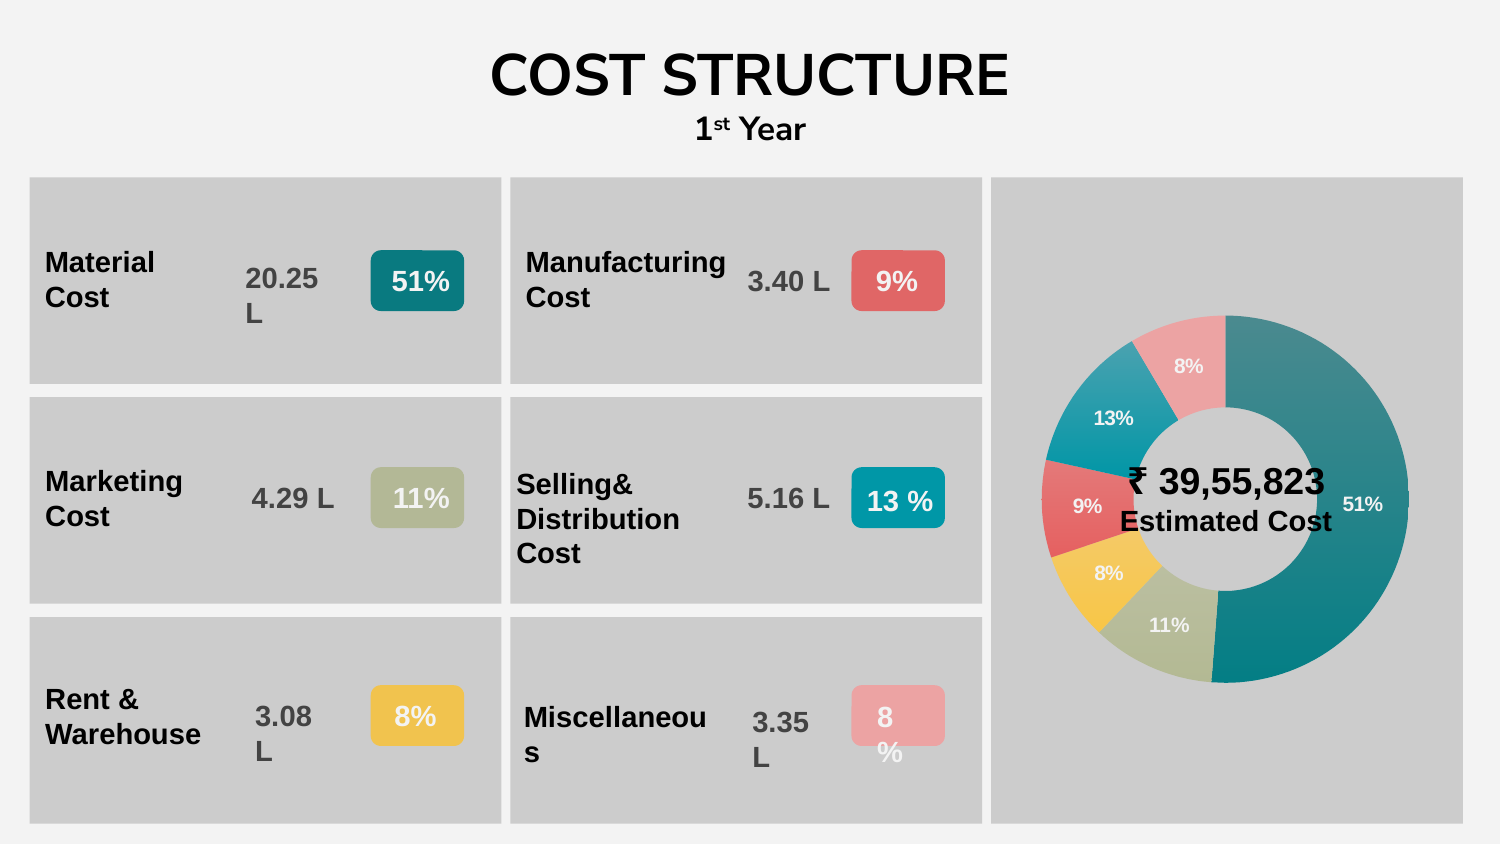

COST STRUCTURE
1st Year

### Chart

| Category | Sales |
|---|---|
| Material Cost  | 51.209318516020566 |
| Marketing Cost  | 10.859939891142753 |
| Rent & Warehouse  | 7.785990424748529 |
| Manufacturing Cost  | 8.594924494852272 |
| Selling  | 13.059229394237306 |
| Misc | 8.49059727899858 |

Material
Cost
Manufacturing Cost

51%
20.25 L
3.40 L
9%

₹ 39,55,823
Estimated Cost
Marketing
Cost
Selling& Distribution Cost

11%

5.16 L
4.29 L
13 %

Rent & Warehouse

8%

3.08 L
Miscellaneous
8%
3.35 L